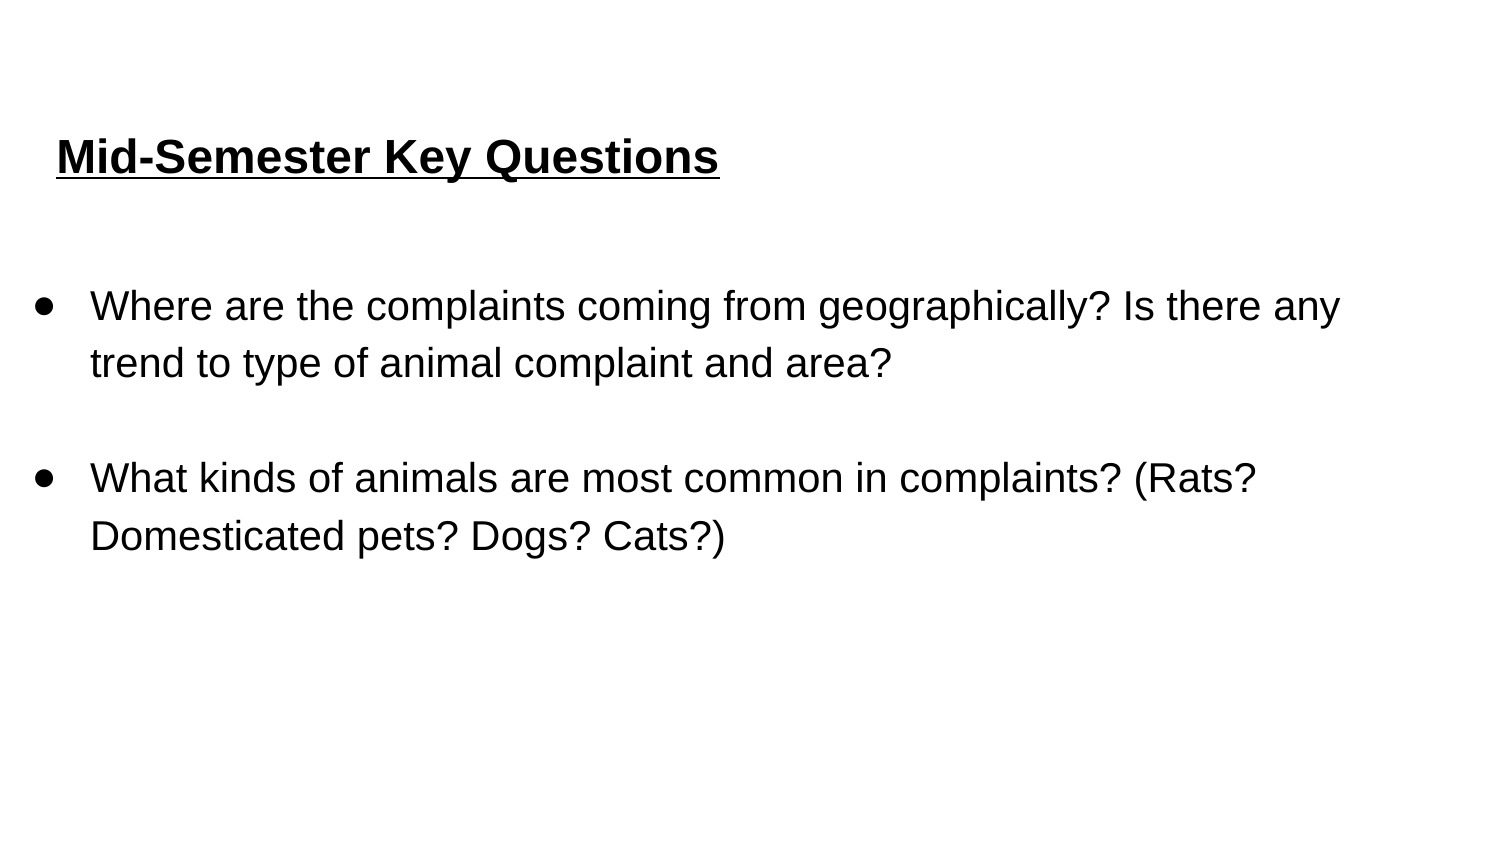

# Mid-Semester Key Questions

Where are the complaints coming from geographically? Is there any trend to type of animal complaint and area?

What kinds of animals are most common in complaints? (Rats? Domesticated pets? Dogs? Cats?)